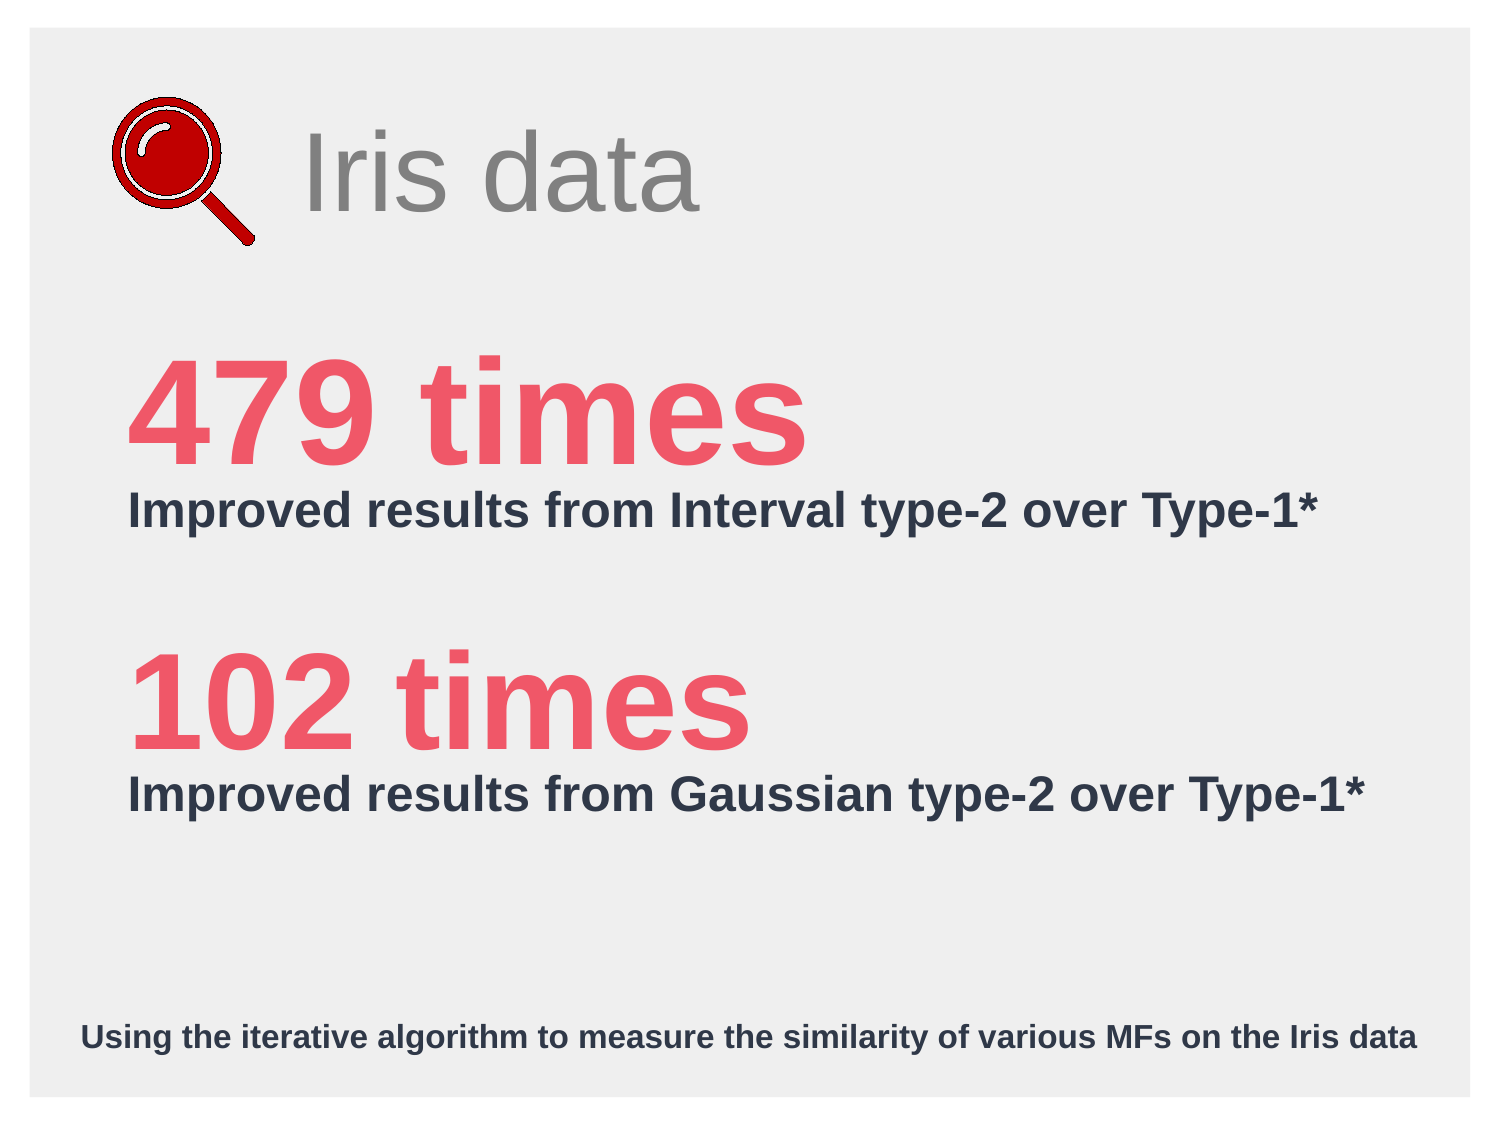

Iris data

479 times
Improved results from Interval type-2 over Type-1*
102 times
Improved results from Gaussian type-2 over Type-1*
Using the iterative algorithm to measure the similarity of various MFs on the Iris data